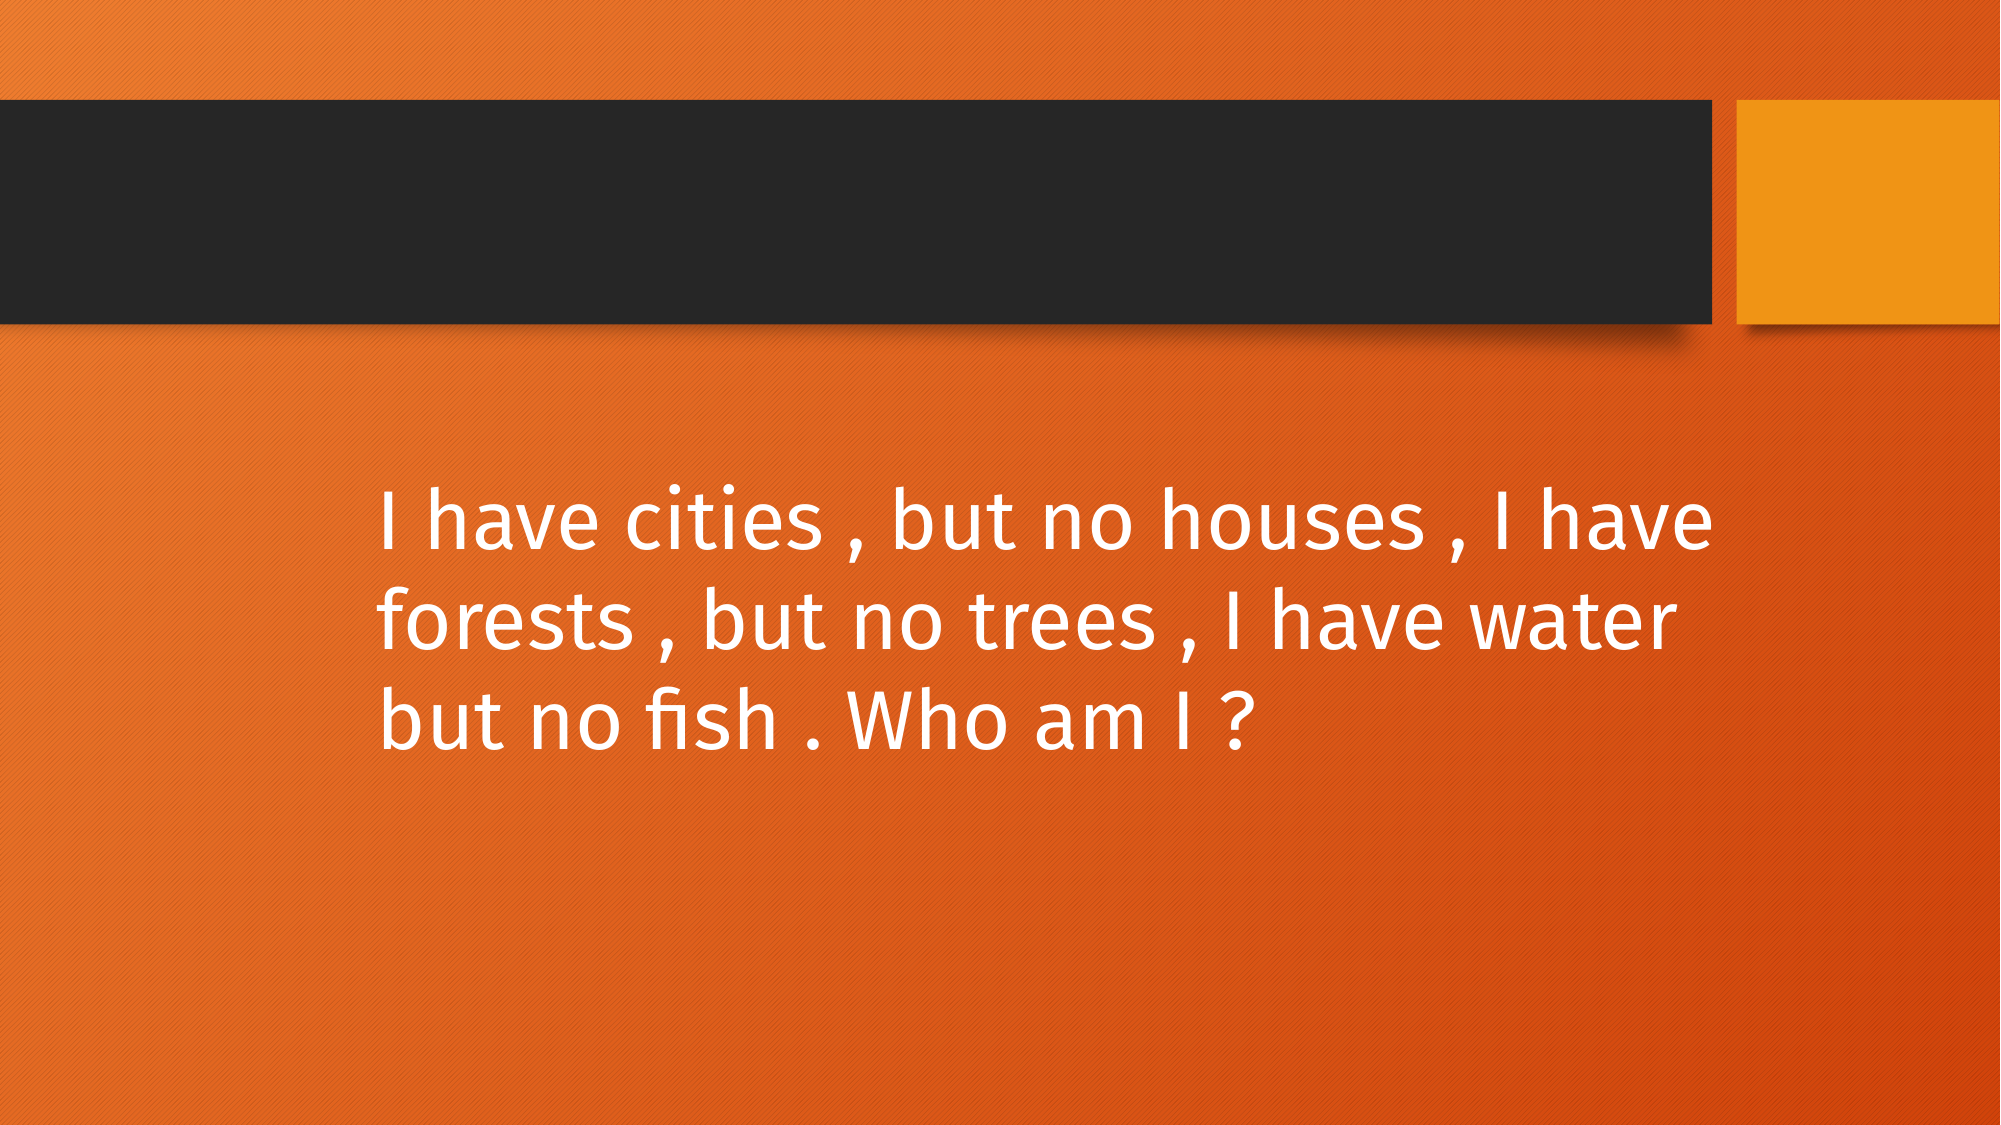

I have cities , but no houses , I have forests , but no trees , I have water but no fish . Who am I ?